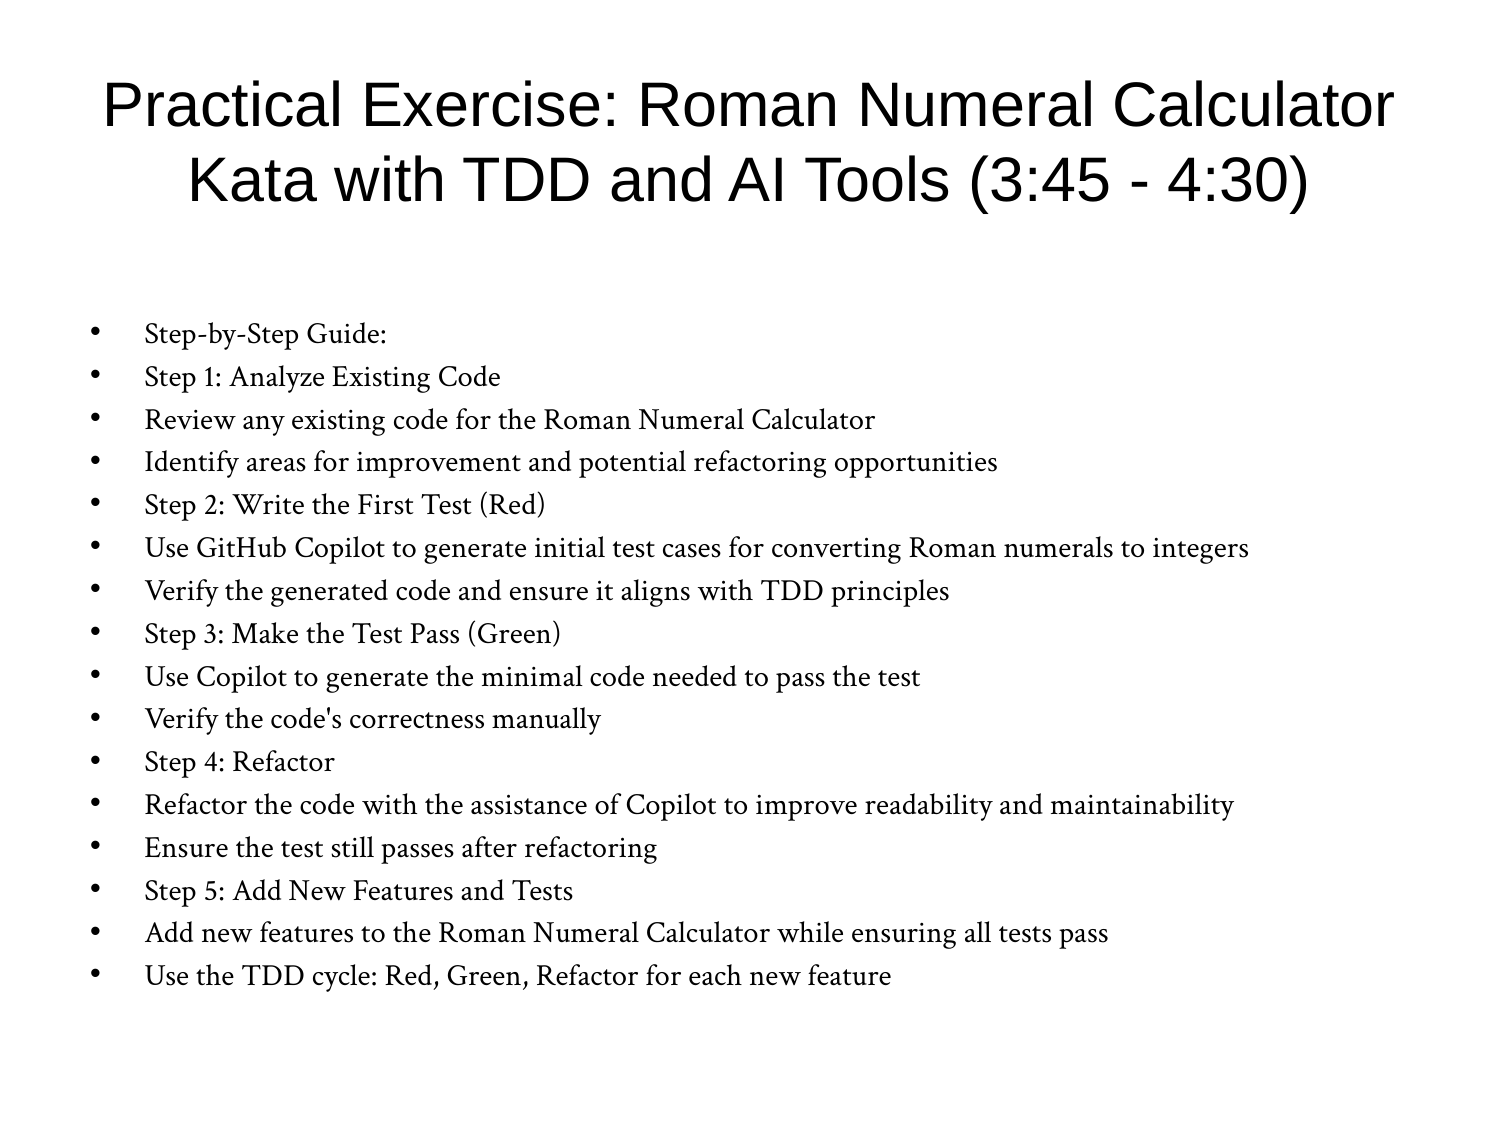

# Practical Exercise: Roman Numeral Calculator Kata with TDD and AI Tools (3:45 - 4:30)

Step-by-Step Guide:
Step 1: Analyze Existing Code
Review any existing code for the Roman Numeral Calculator
Identify areas for improvement and potential refactoring opportunities
Step 2: Write the First Test (Red)
Use GitHub Copilot to generate initial test cases for converting Roman numerals to integers
Verify the generated code and ensure it aligns with TDD principles
Step 3: Make the Test Pass (Green)
Use Copilot to generate the minimal code needed to pass the test
Verify the code's correctness manually
Step 4: Refactor
Refactor the code with the assistance of Copilot to improve readability and maintainability
Ensure the test still passes after refactoring
Step 5: Add New Features and Tests
Add new features to the Roman Numeral Calculator while ensuring all tests pass
Use the TDD cycle: Red, Green, Refactor for each new feature